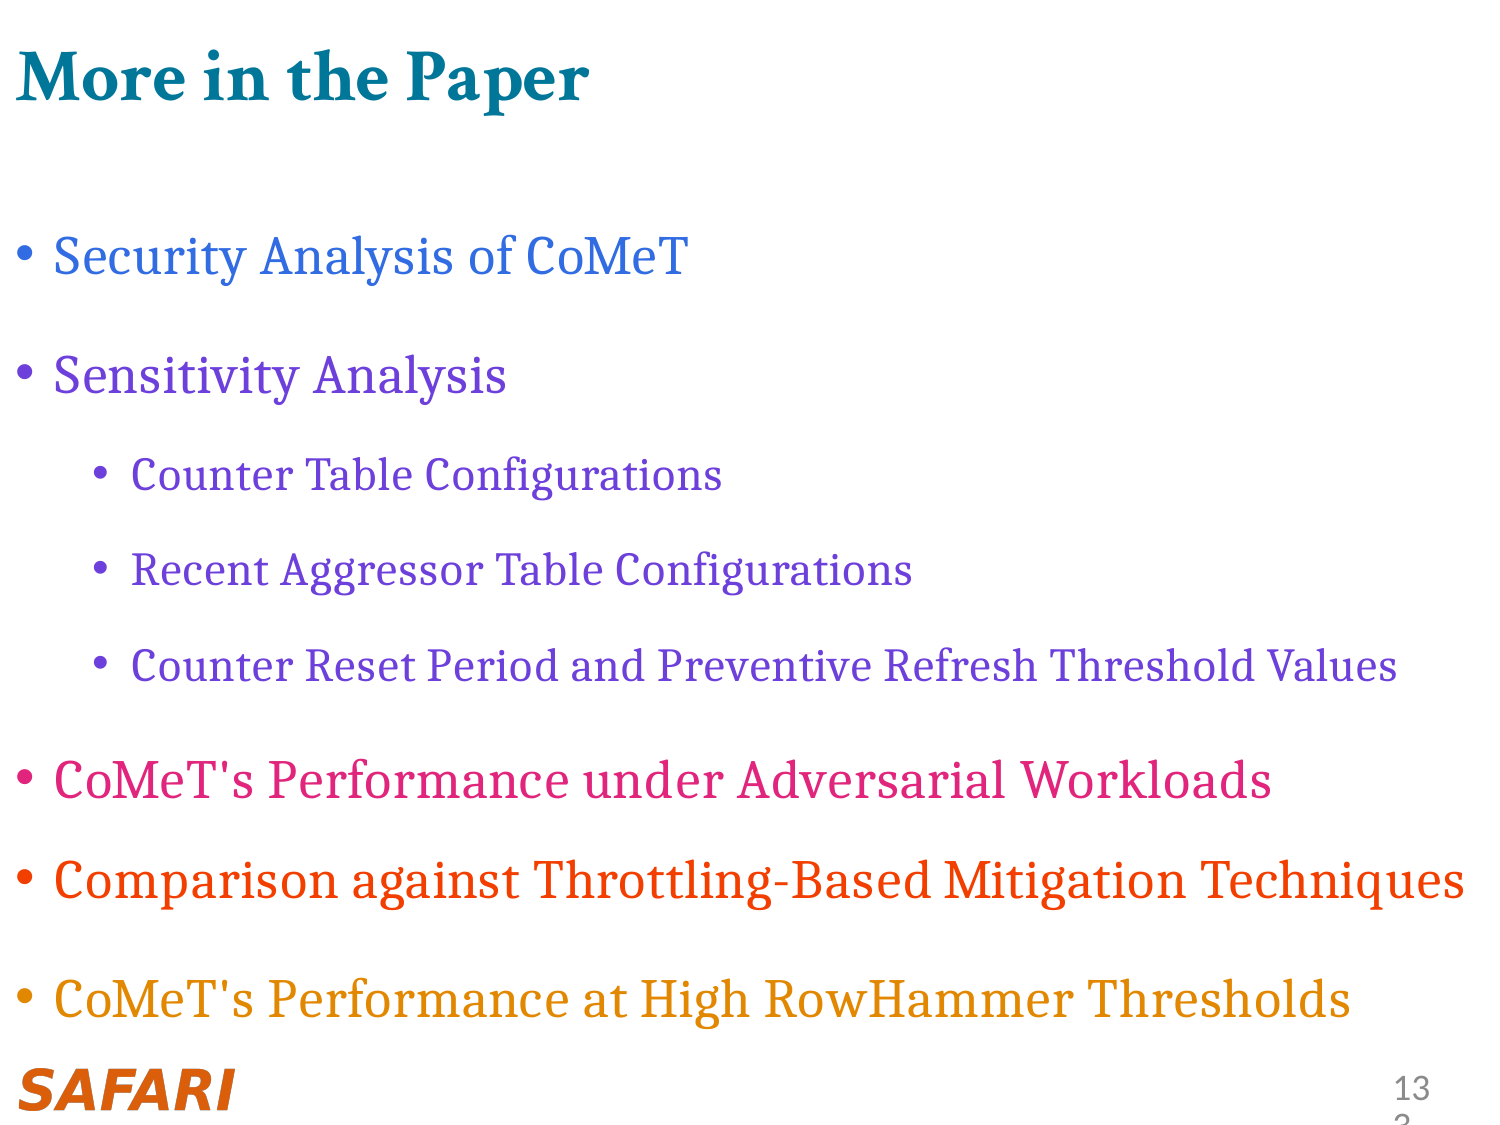

# More in the Paper
Security Analysis of CoMeT
Sensitivity Analysis
Counter Table Configurations
Recent Aggressor Table Configurations
Counter Reset Period and Preventive Refresh Threshold Values
CoMeT's Performance under Adversarial Workloads
Comparison against Throttling-Based Mitigation Techniques
CoMeT's Performance at High RowHammer Thresholds

133